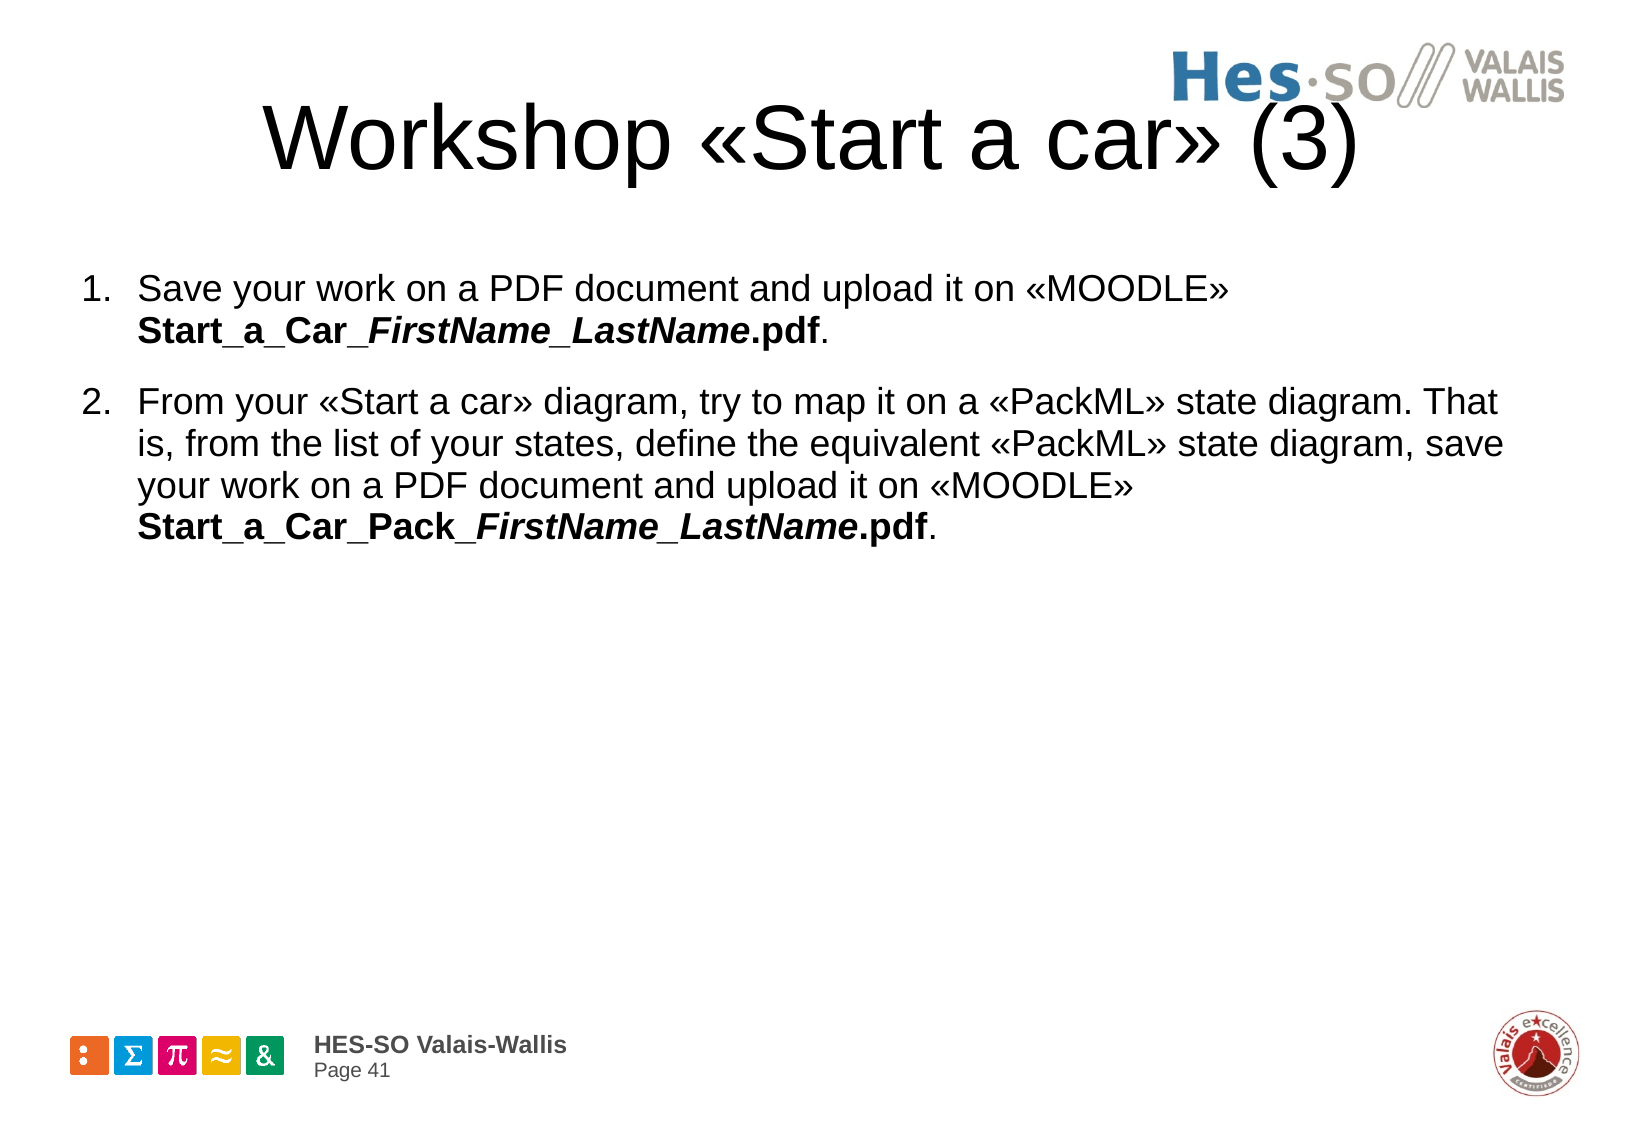

# Workshop «Start a car» (3)
Save your work on a PDF document and upload it on «MOODLE» Start_a_Car_FirstName_LastName.pdf.
From your «Start a car» diagram, try to map it on a «PackML» state diagram. That is, from the list of your states, define the equivalent «PackML» state diagram, save your work on a PDF document and upload it on «MOODLE» Start_a_Car_Pack_FirstName_LastName.pdf.